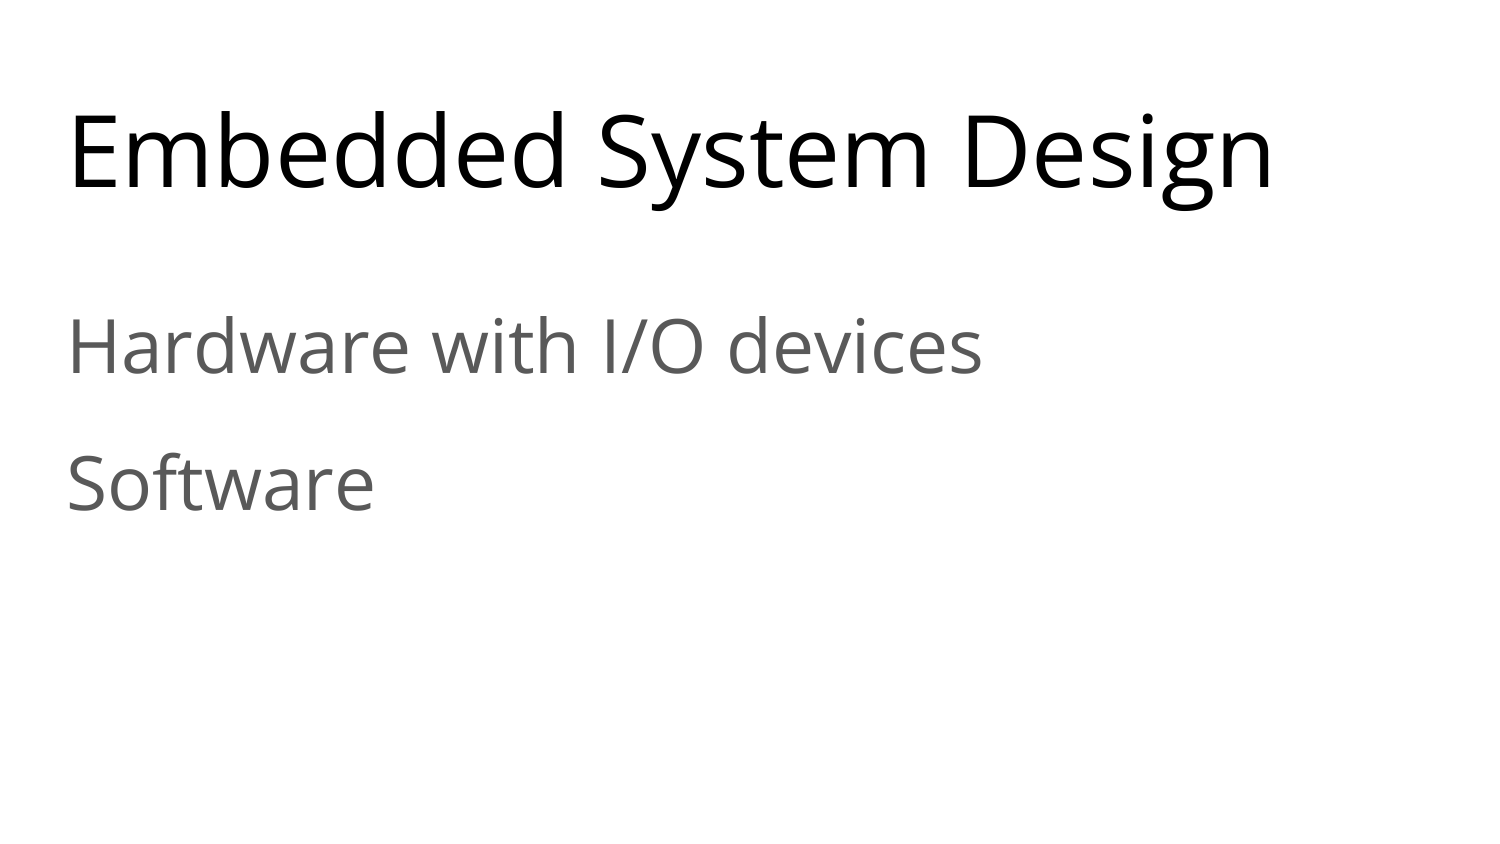

# Embedded System Design
Hardware with I/O devices
Software